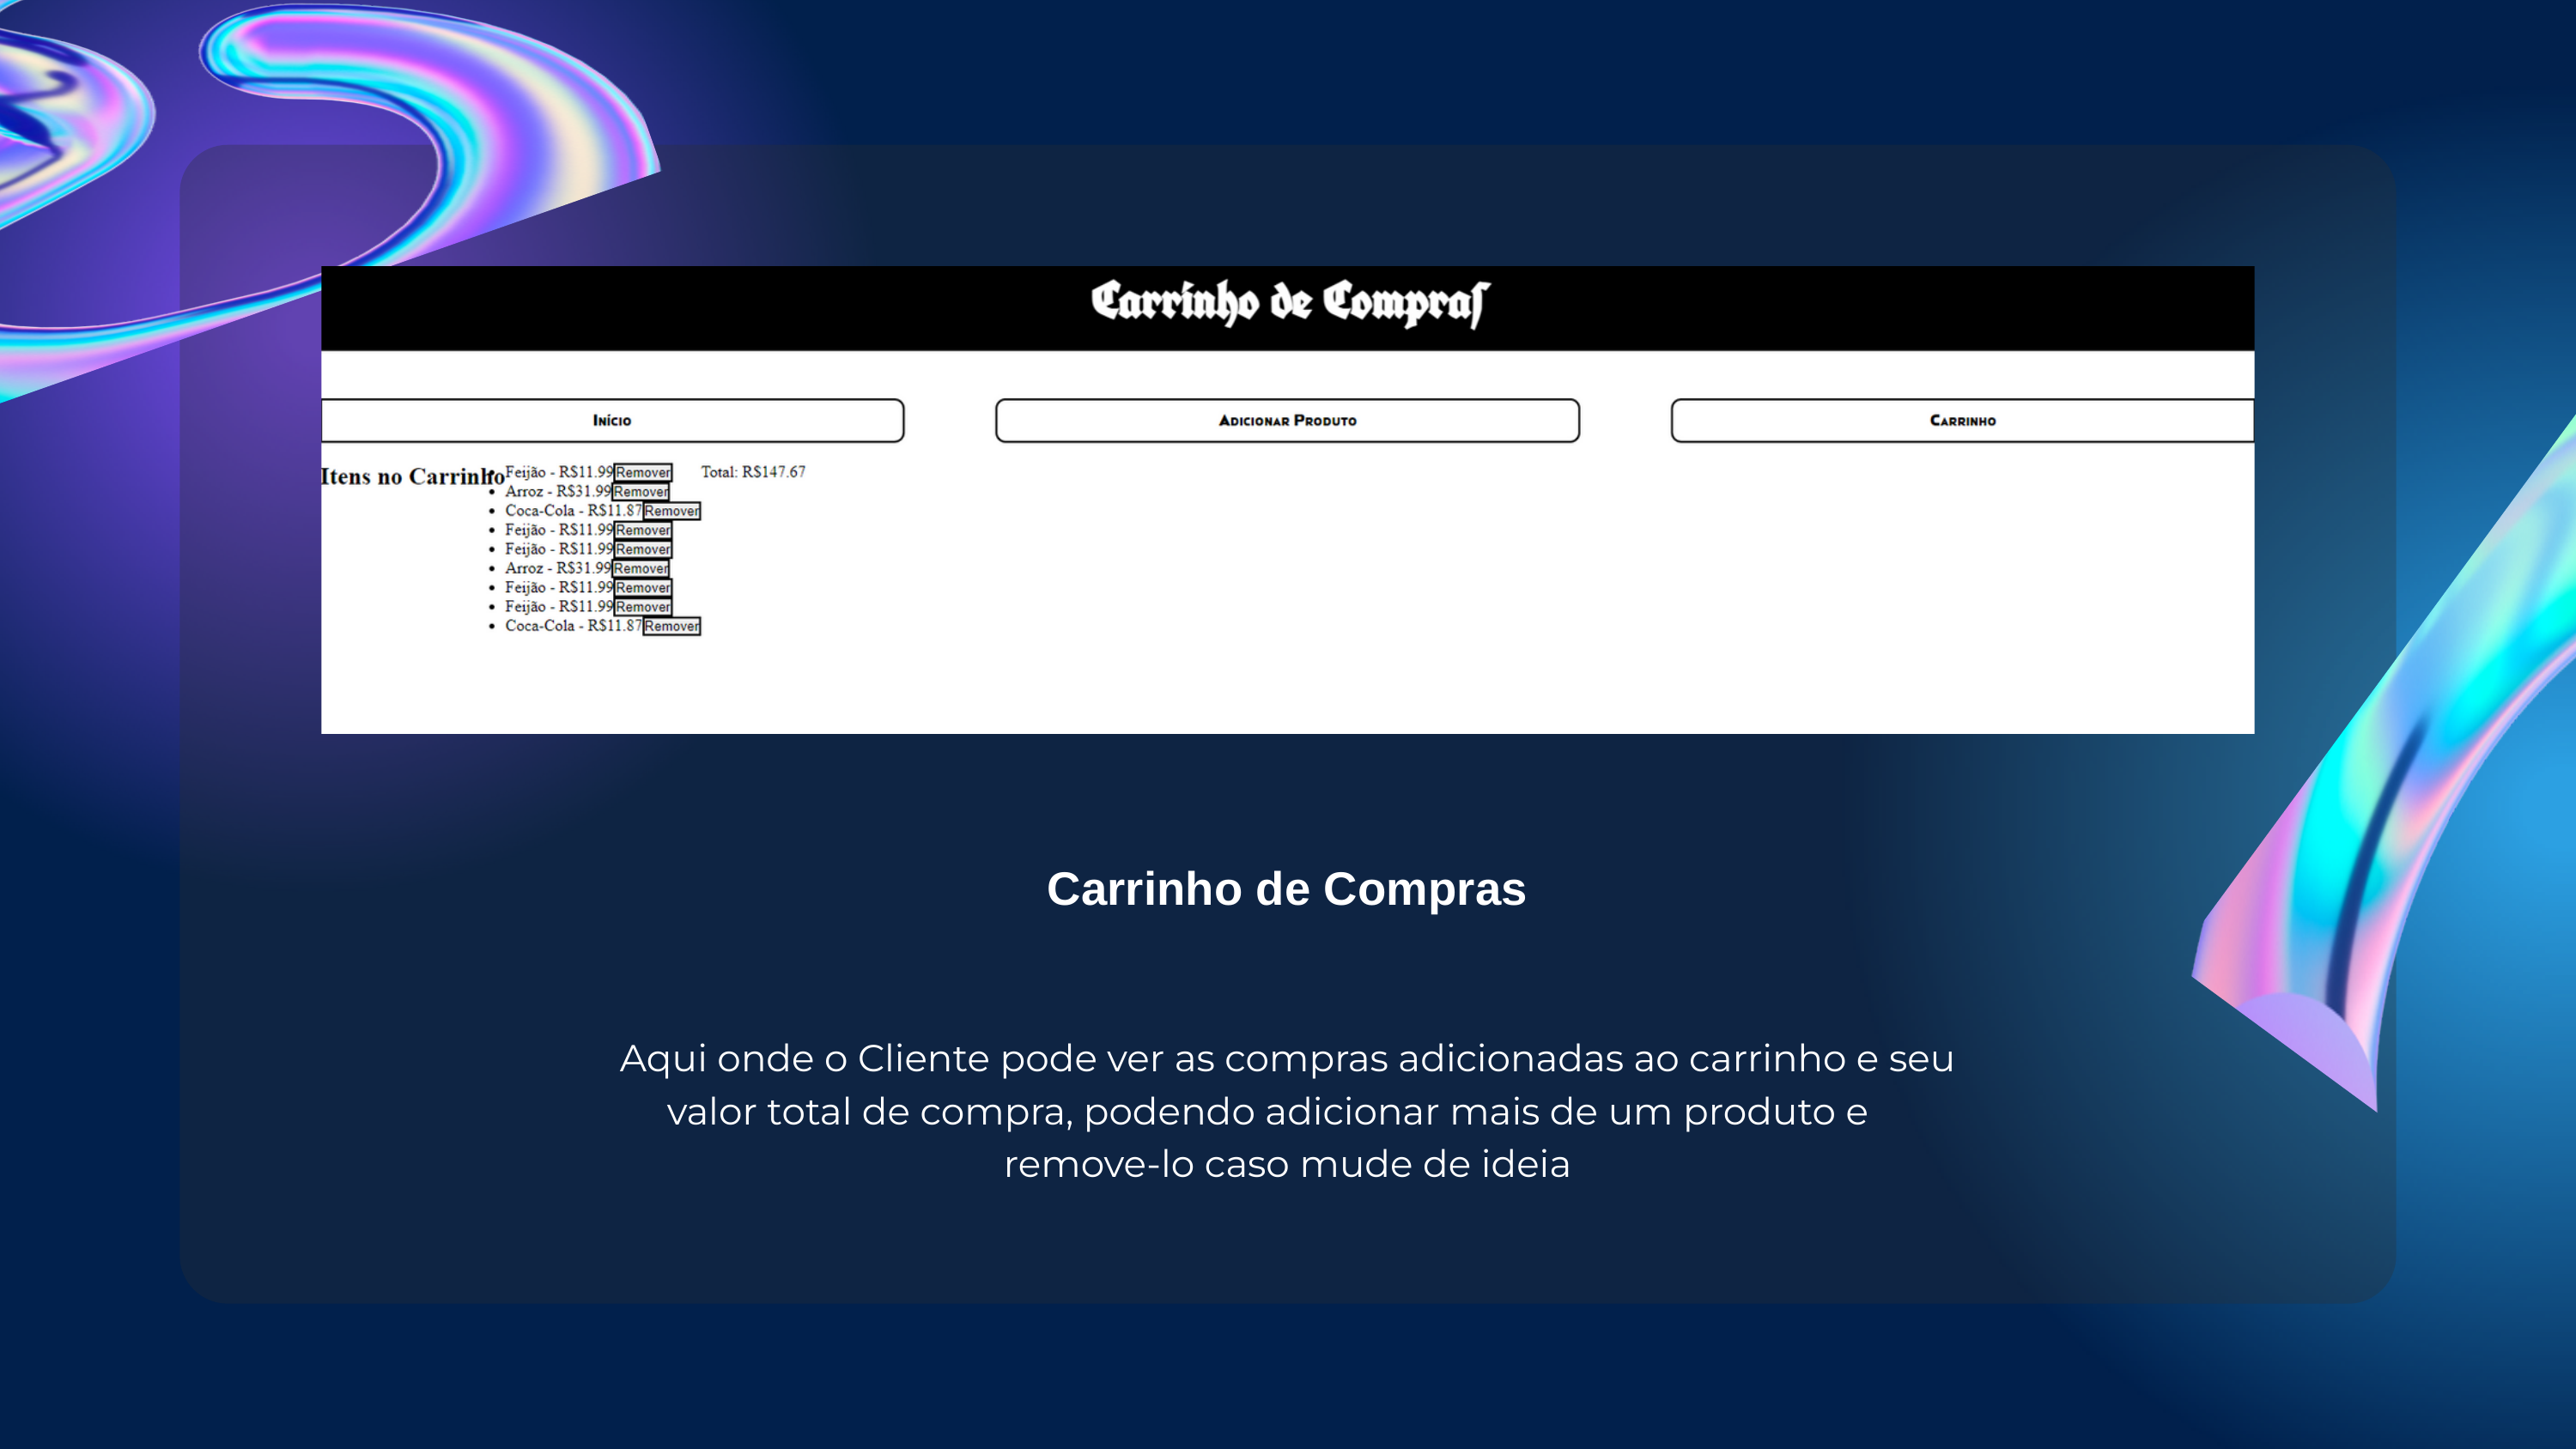

Carrinho de Compras
Aqui onde o Cliente pode ver as compras adicionadas ao carrinho e seu valor total de compra, podendo adicionar mais de um produto e     remove-lo caso mude de ideia